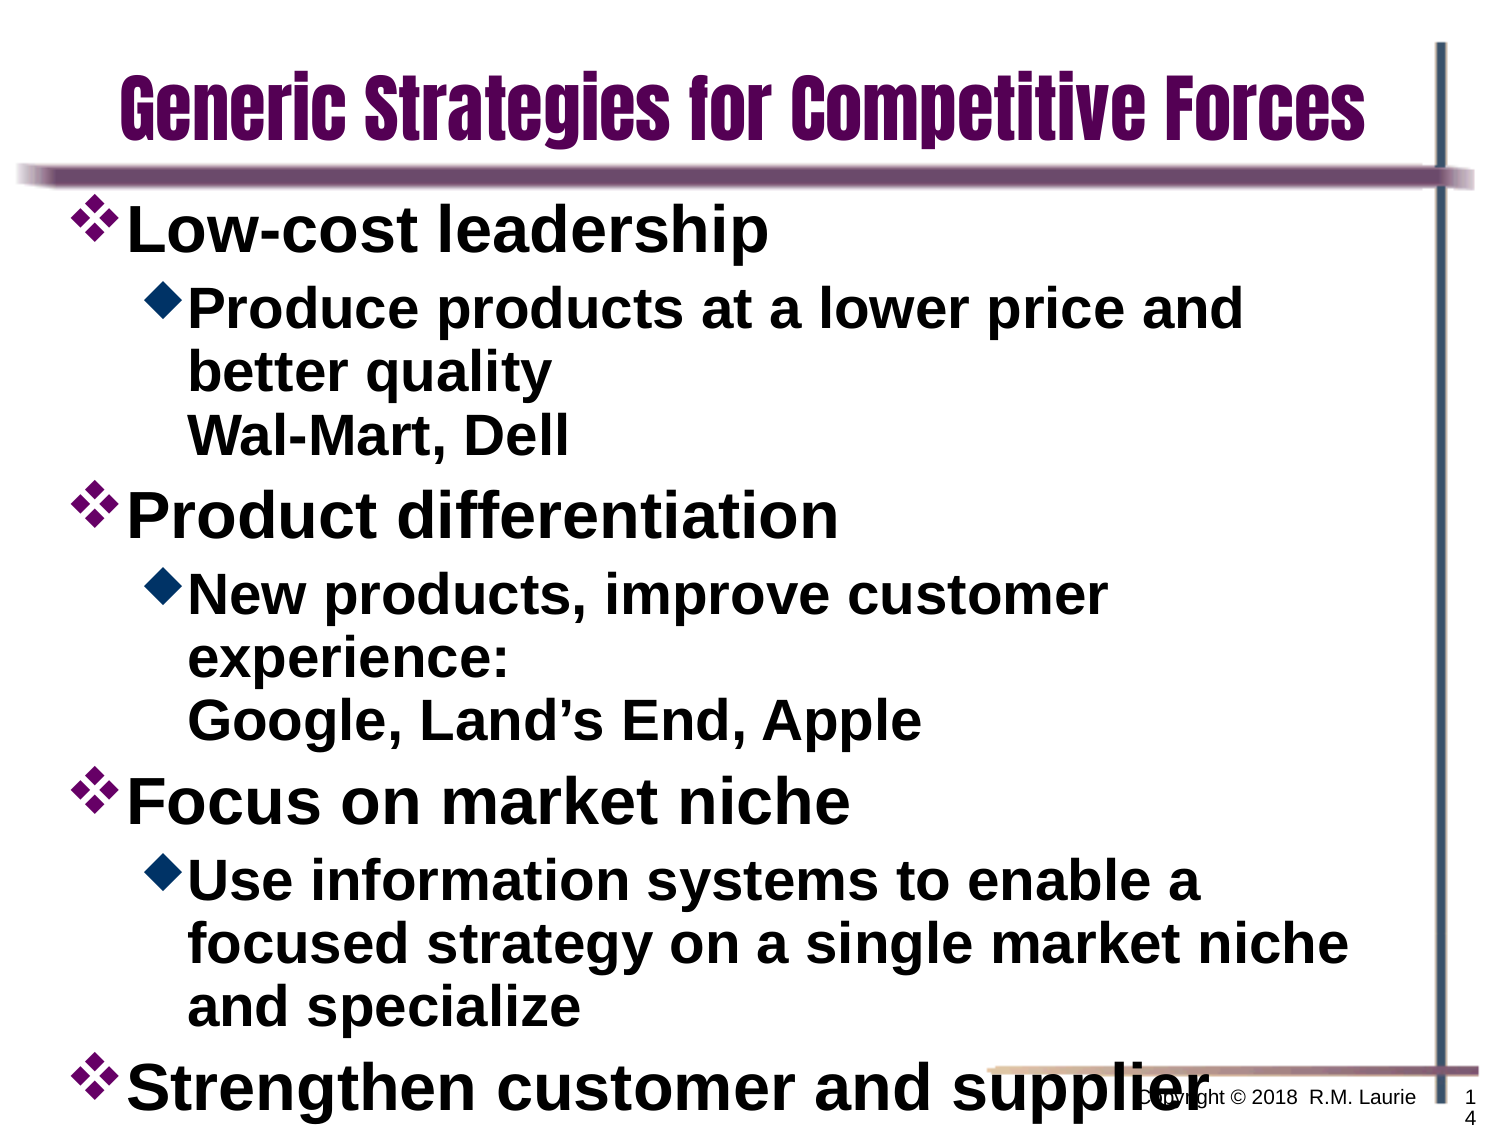

# Generic Strategies for Competitive Forces
Low-cost leadership
Produce products at a lower price and better quality
Wal-Mart, Dell
Product differentiation
New products, improve customer experience:
Google, Land’s End, Apple
Focus on market niche
Use information systems to enable a focused strategy on a single market niche and specialize
Strengthen customer and supplier intimacy
Develop strong ties and loyalty with customers and suppliers; increase switching costs
Example: Amazon, PayPal
Copyright © 2018  R.M. Laurie
14